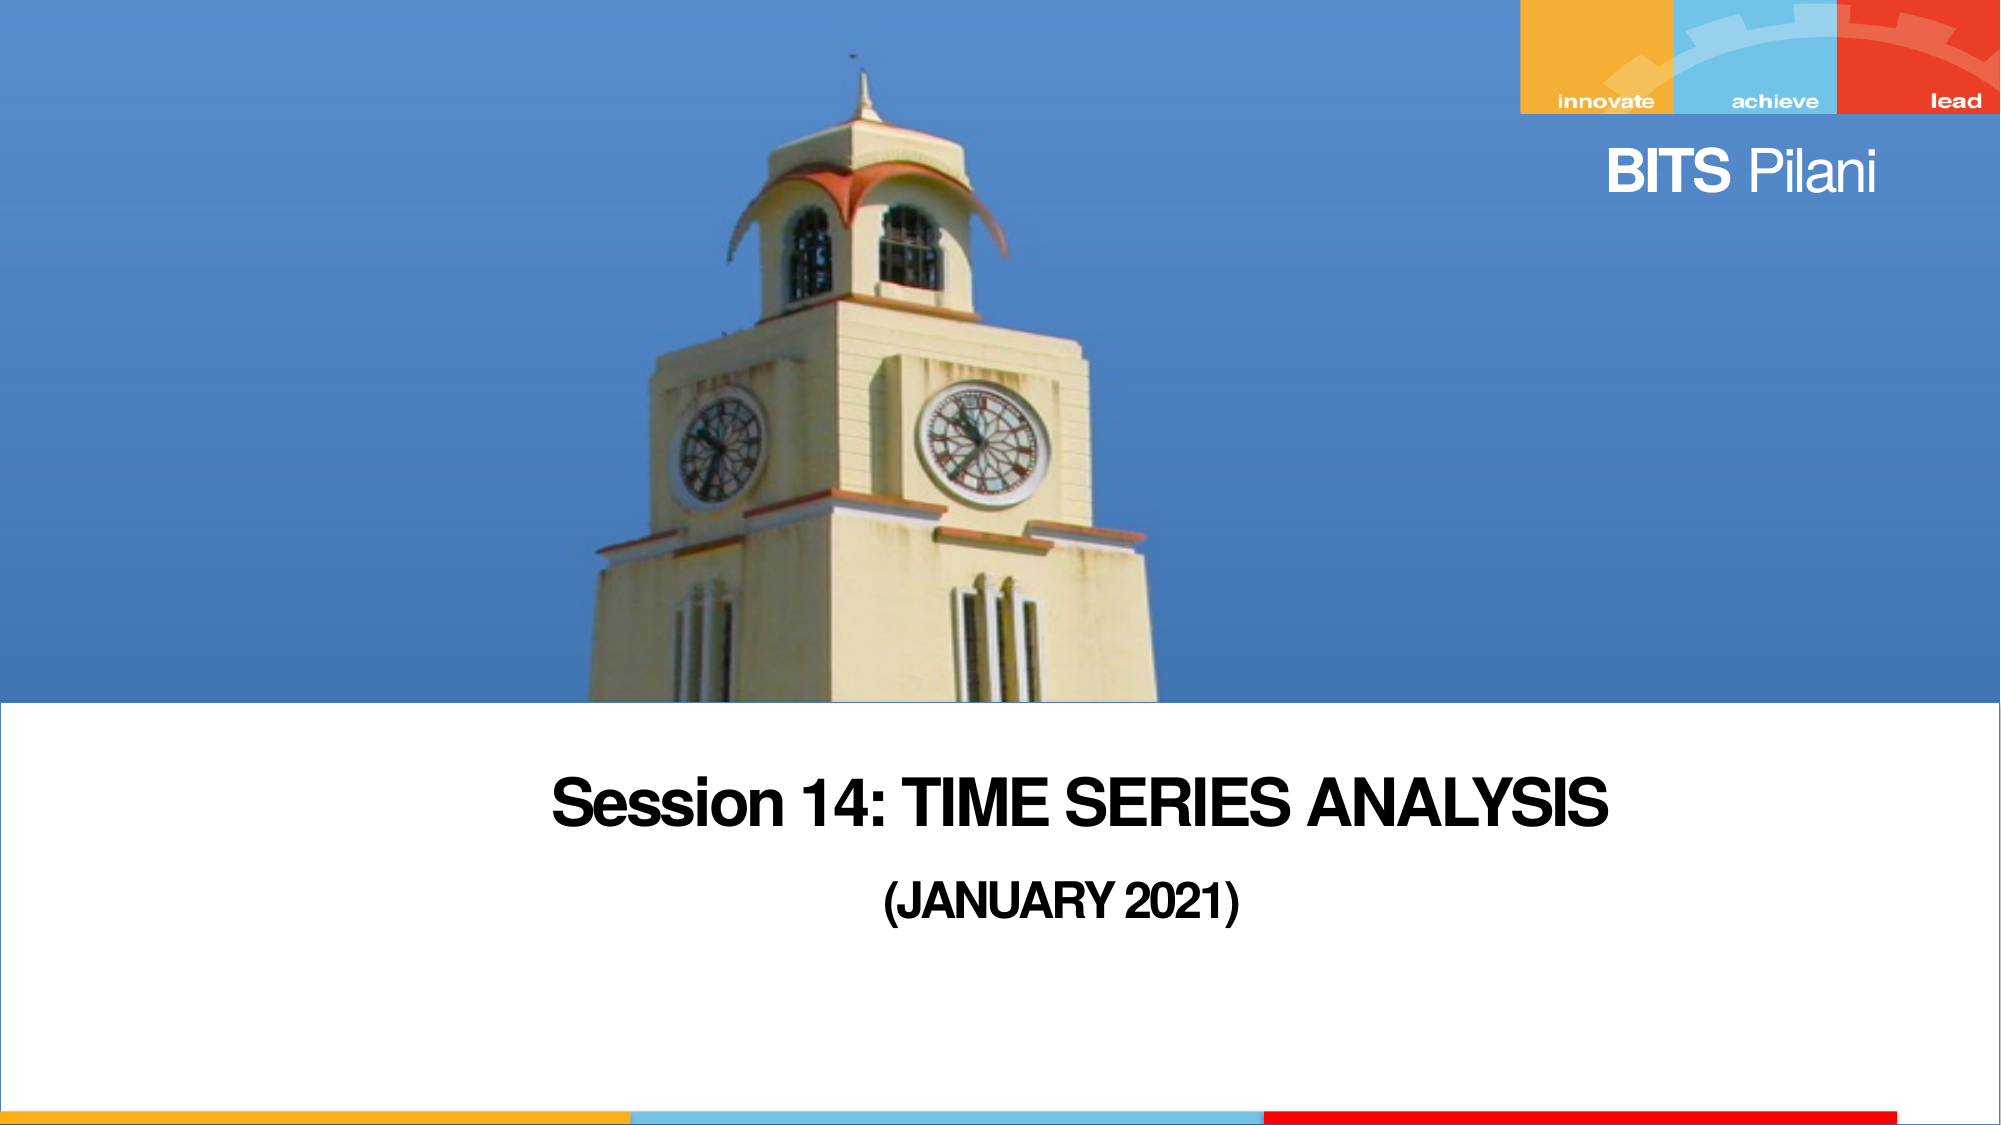

Session 14: TIME SERIES ANALYSIS
(JANUARY 2021)